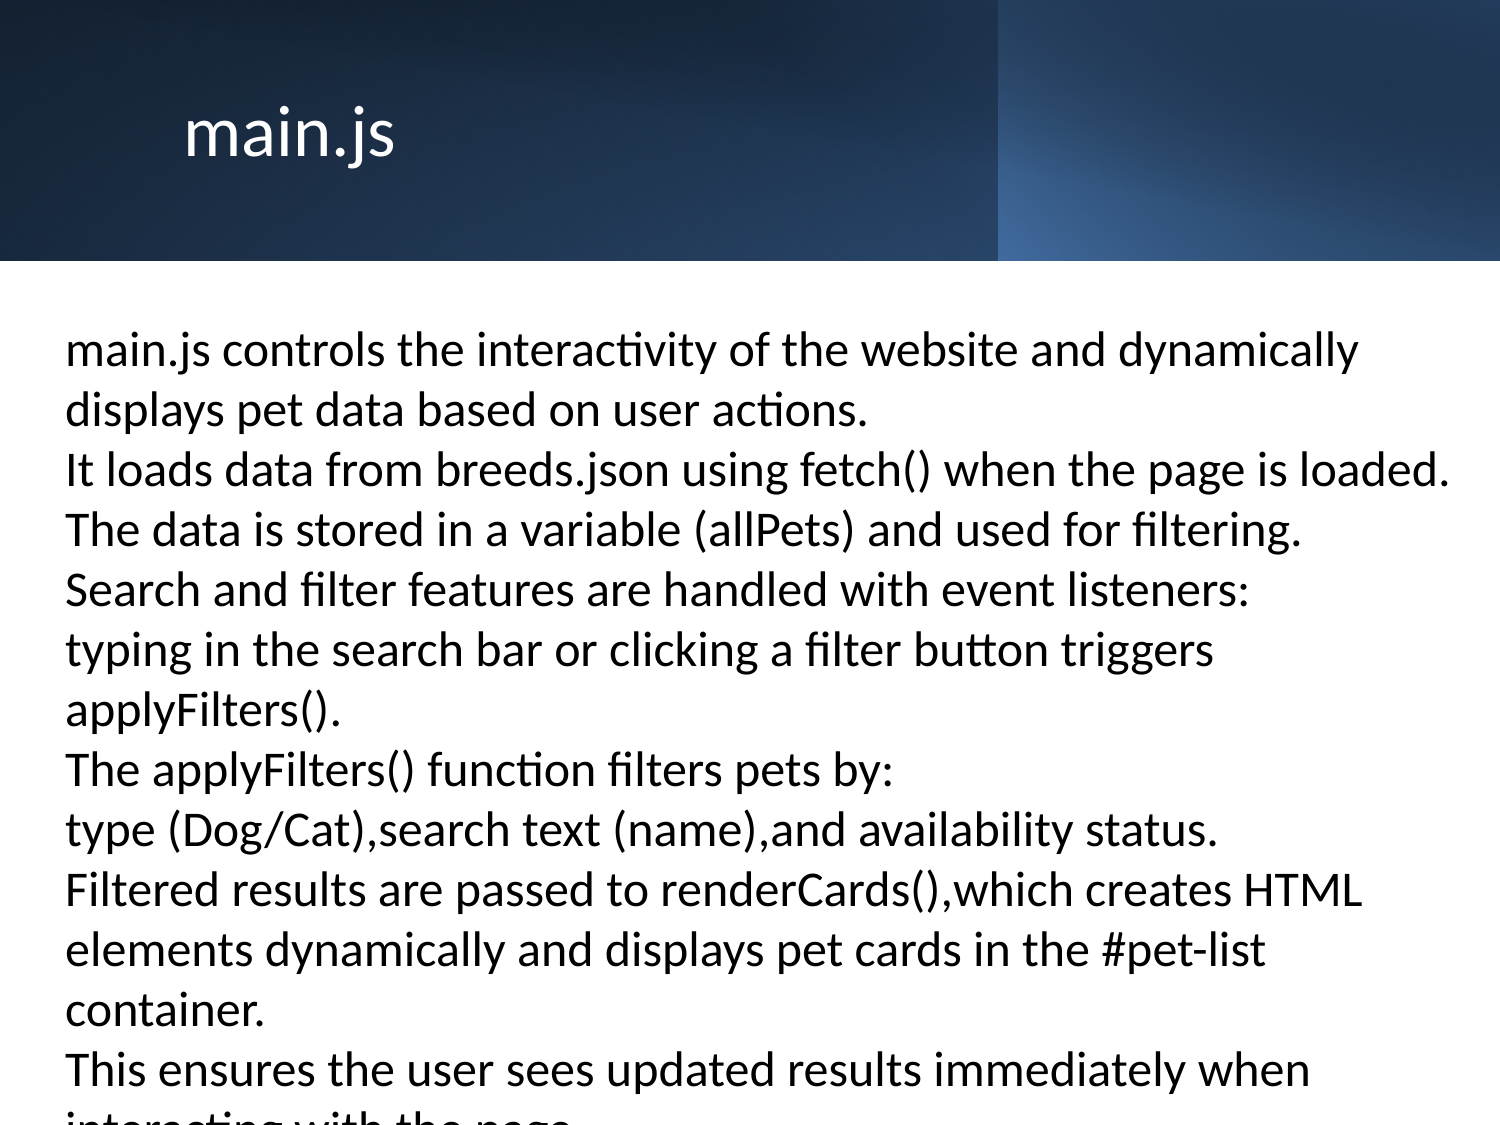

# main.js
main.js controls the interactivity of the website and dynamically displays pet data based on user actions.
It loads data from breeds.json using fetch() when the page is loaded.
The data is stored in a variable (allPets) and used for filtering.
Search and filter features are handled with event listeners:
typing in the search bar or clicking a filter button triggers applyFilters().
The applyFilters() function filters pets by:
type (Dog/Cat),search text (name),and availability status.
Filtered results are passed to renderCards(),which creates HTML elements dynamically and displays pet cards in the #pet-list container.
This ensures the user sees updated results immediately when interacting with the page.

.